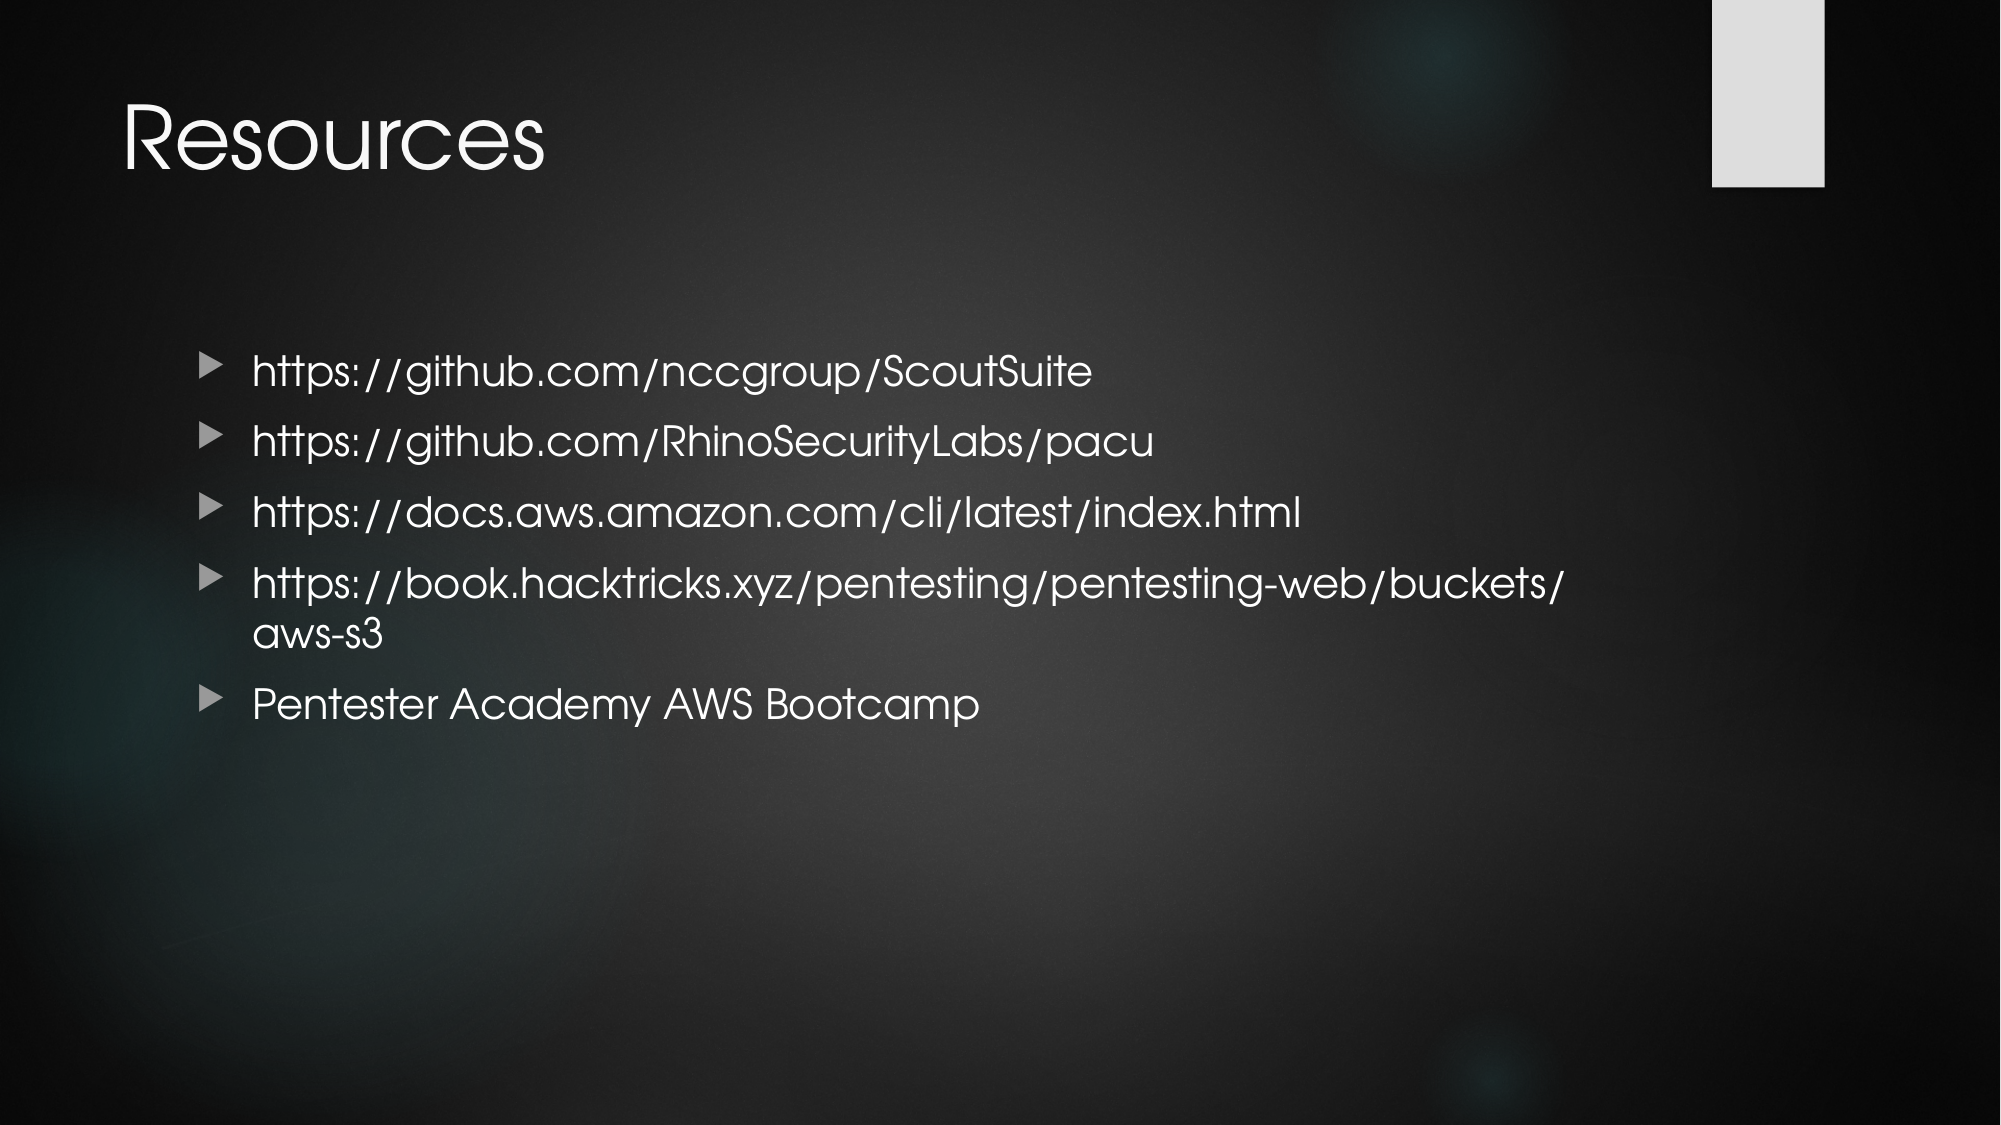

# Resources
https://github.com/nccgroup/ScoutSuite
https://github.com/RhinoSecurityLabs/pacu
https://docs.aws.amazon.com/cli/latest/index.html
https://book.hacktricks.xyz/pentesting/pentesting-web/buckets/aws-s3
Pentester Academy AWS Bootcamp